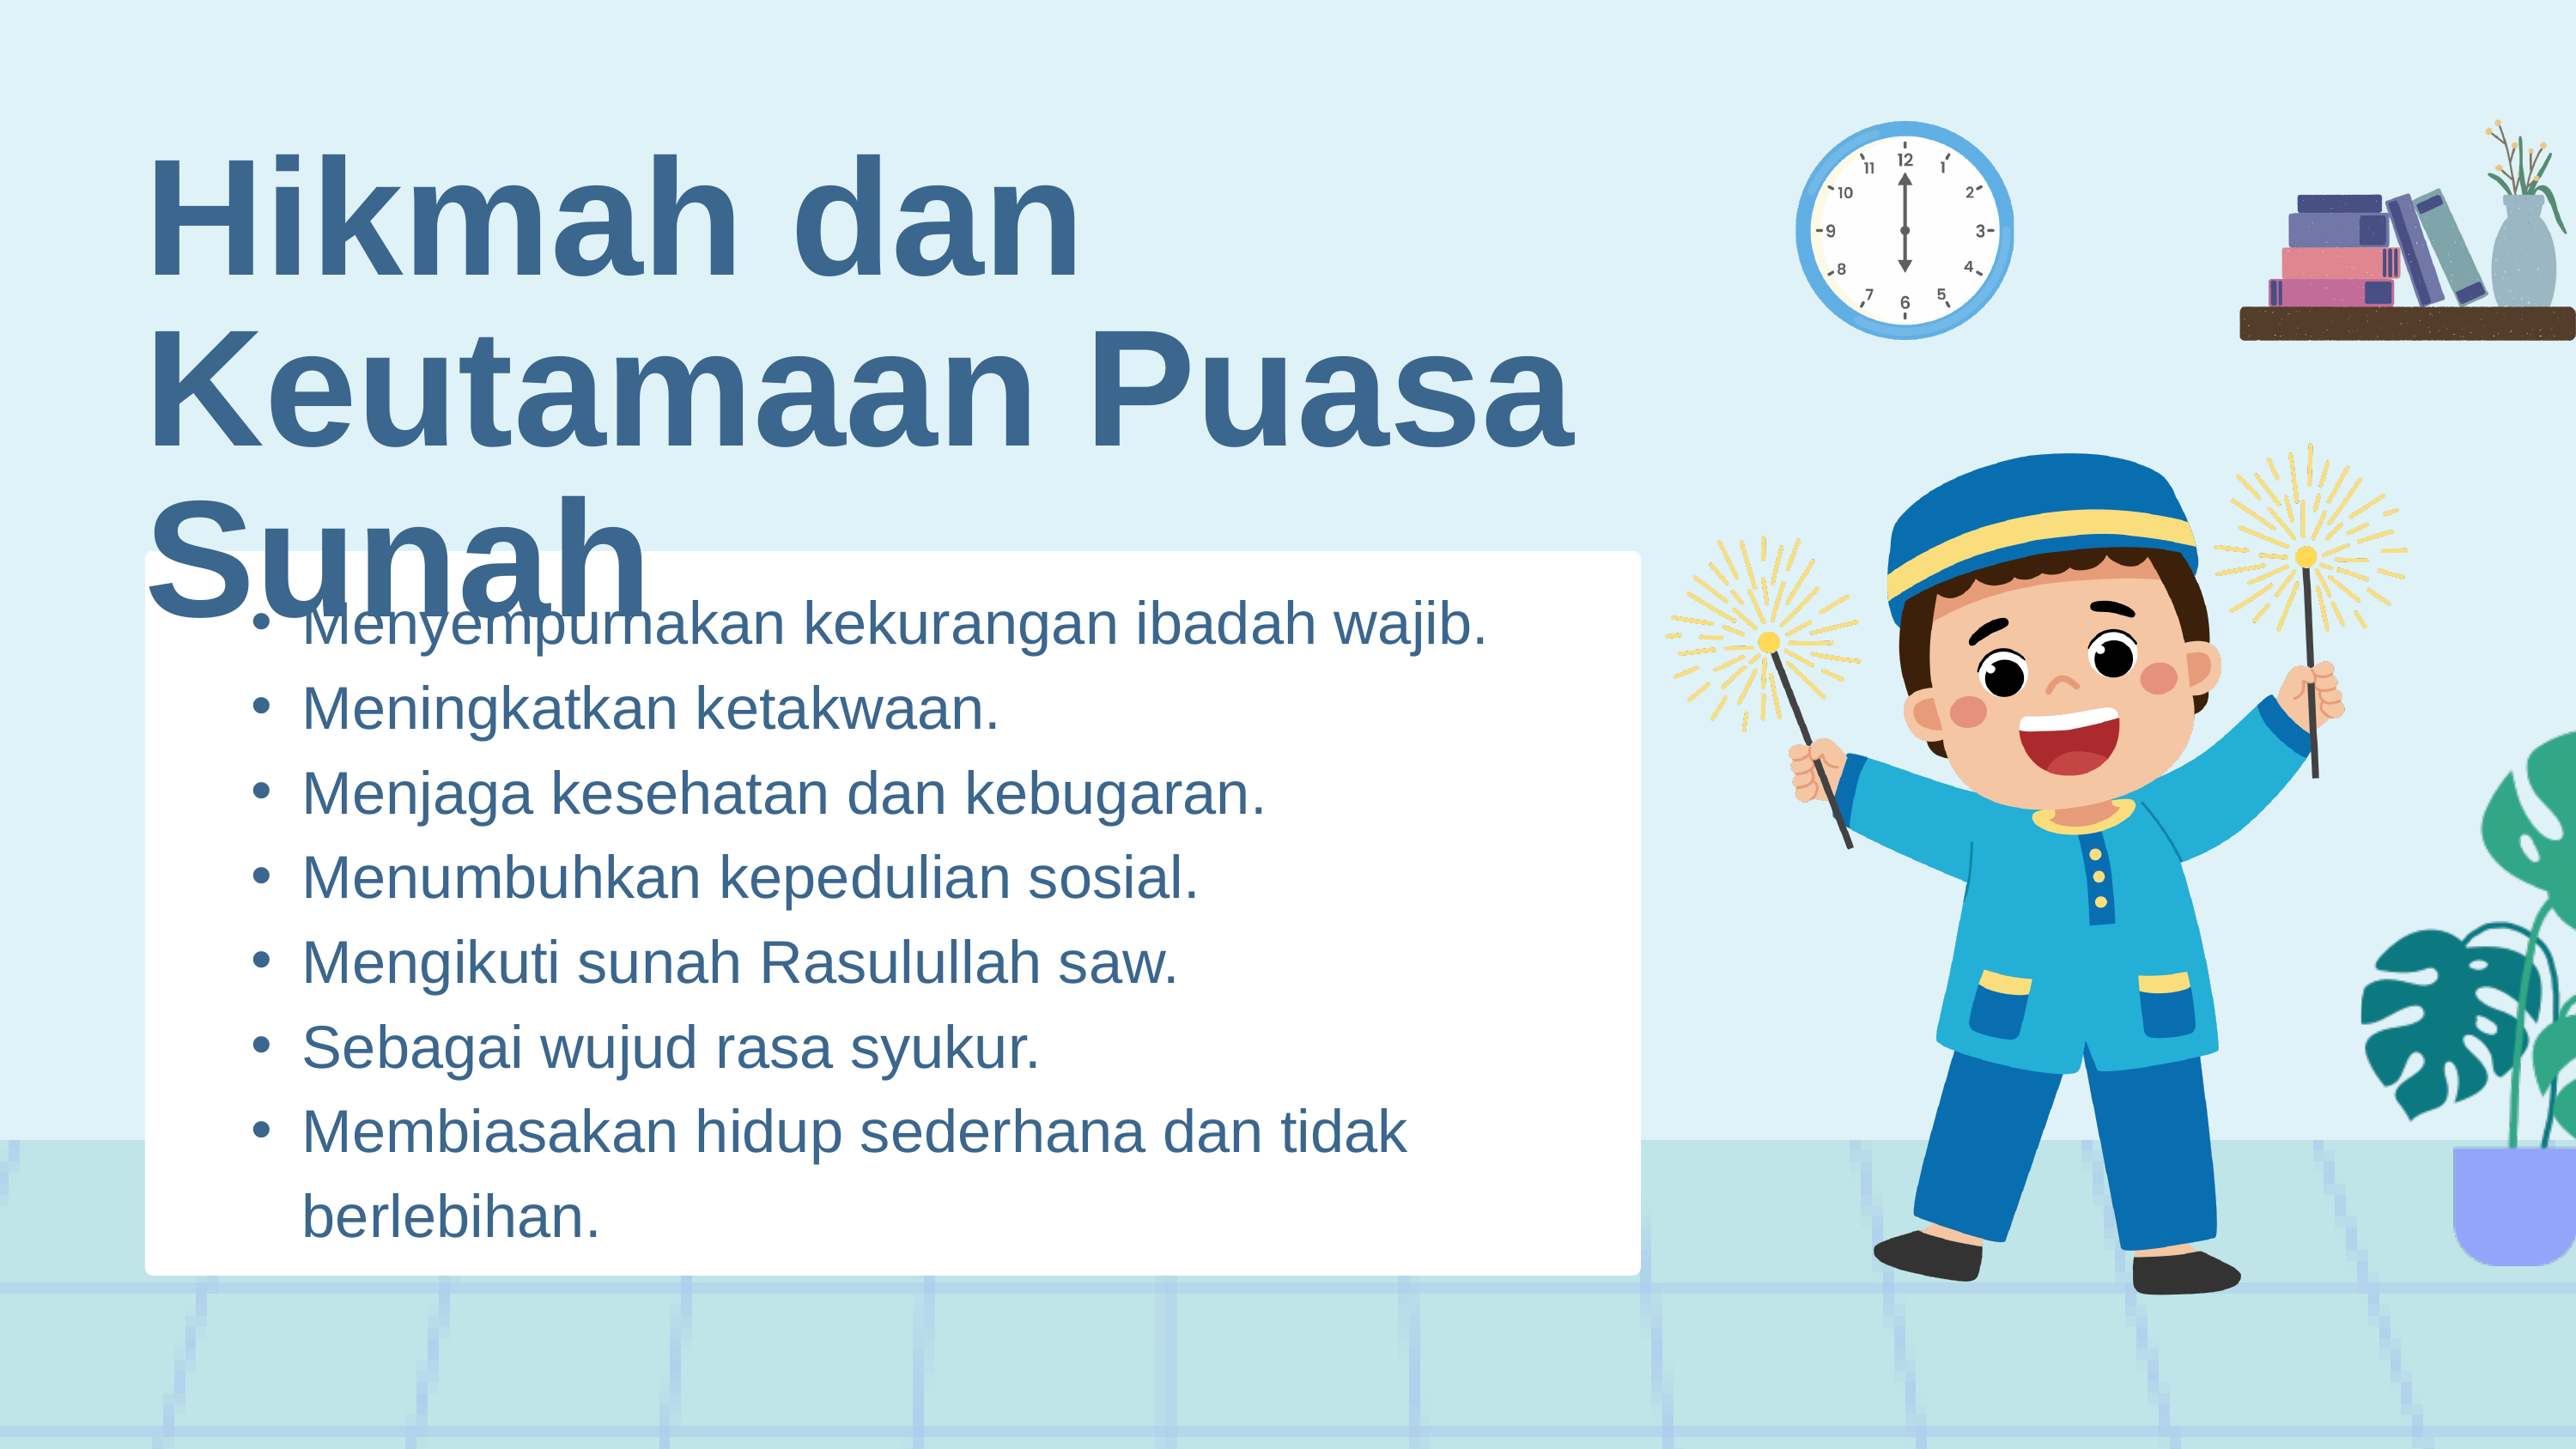

Hikmah dan Keutamaan Puasa Sunah

Menyempurnakan kekurangan ibadah wajib.
Meningkatkan ketakwaan.
Menjaga kesehatan dan kebugaran.
Menumbuhkan kepedulian sosial.
Mengikuti sunah Rasulullah saw.
Sebagai wujud rasa syukur.
Membiasakan hidup sederhana dan tidak berlebihan.